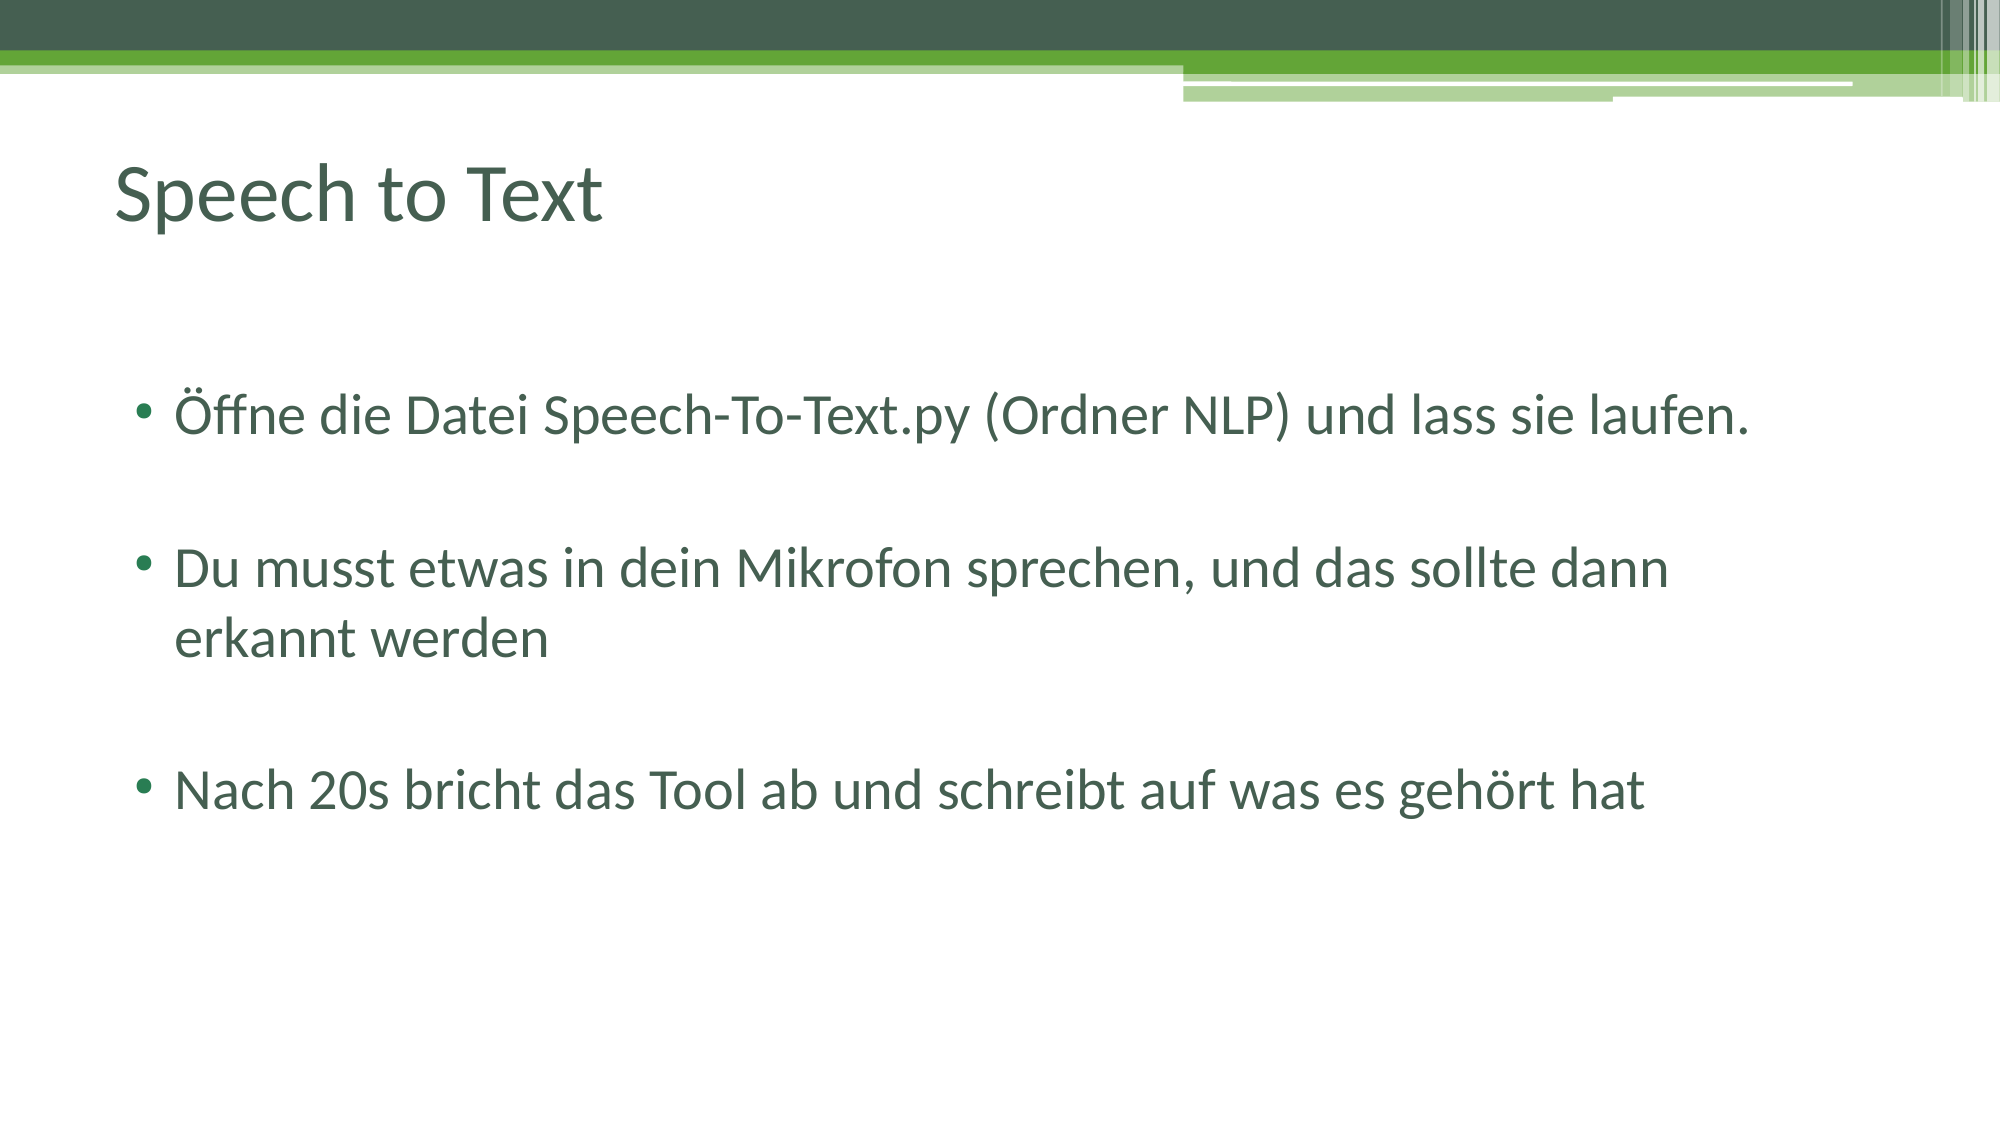

# Speech to Text
Öffne die Datei Speech-To-Text.py (Ordner NLP) und lass sie laufen.

Du musst etwas in dein Mikrofon sprechen, und das sollte dann erkannt werden

Nach 20s bricht das Tool ab und schreibt auf was es gehört hat